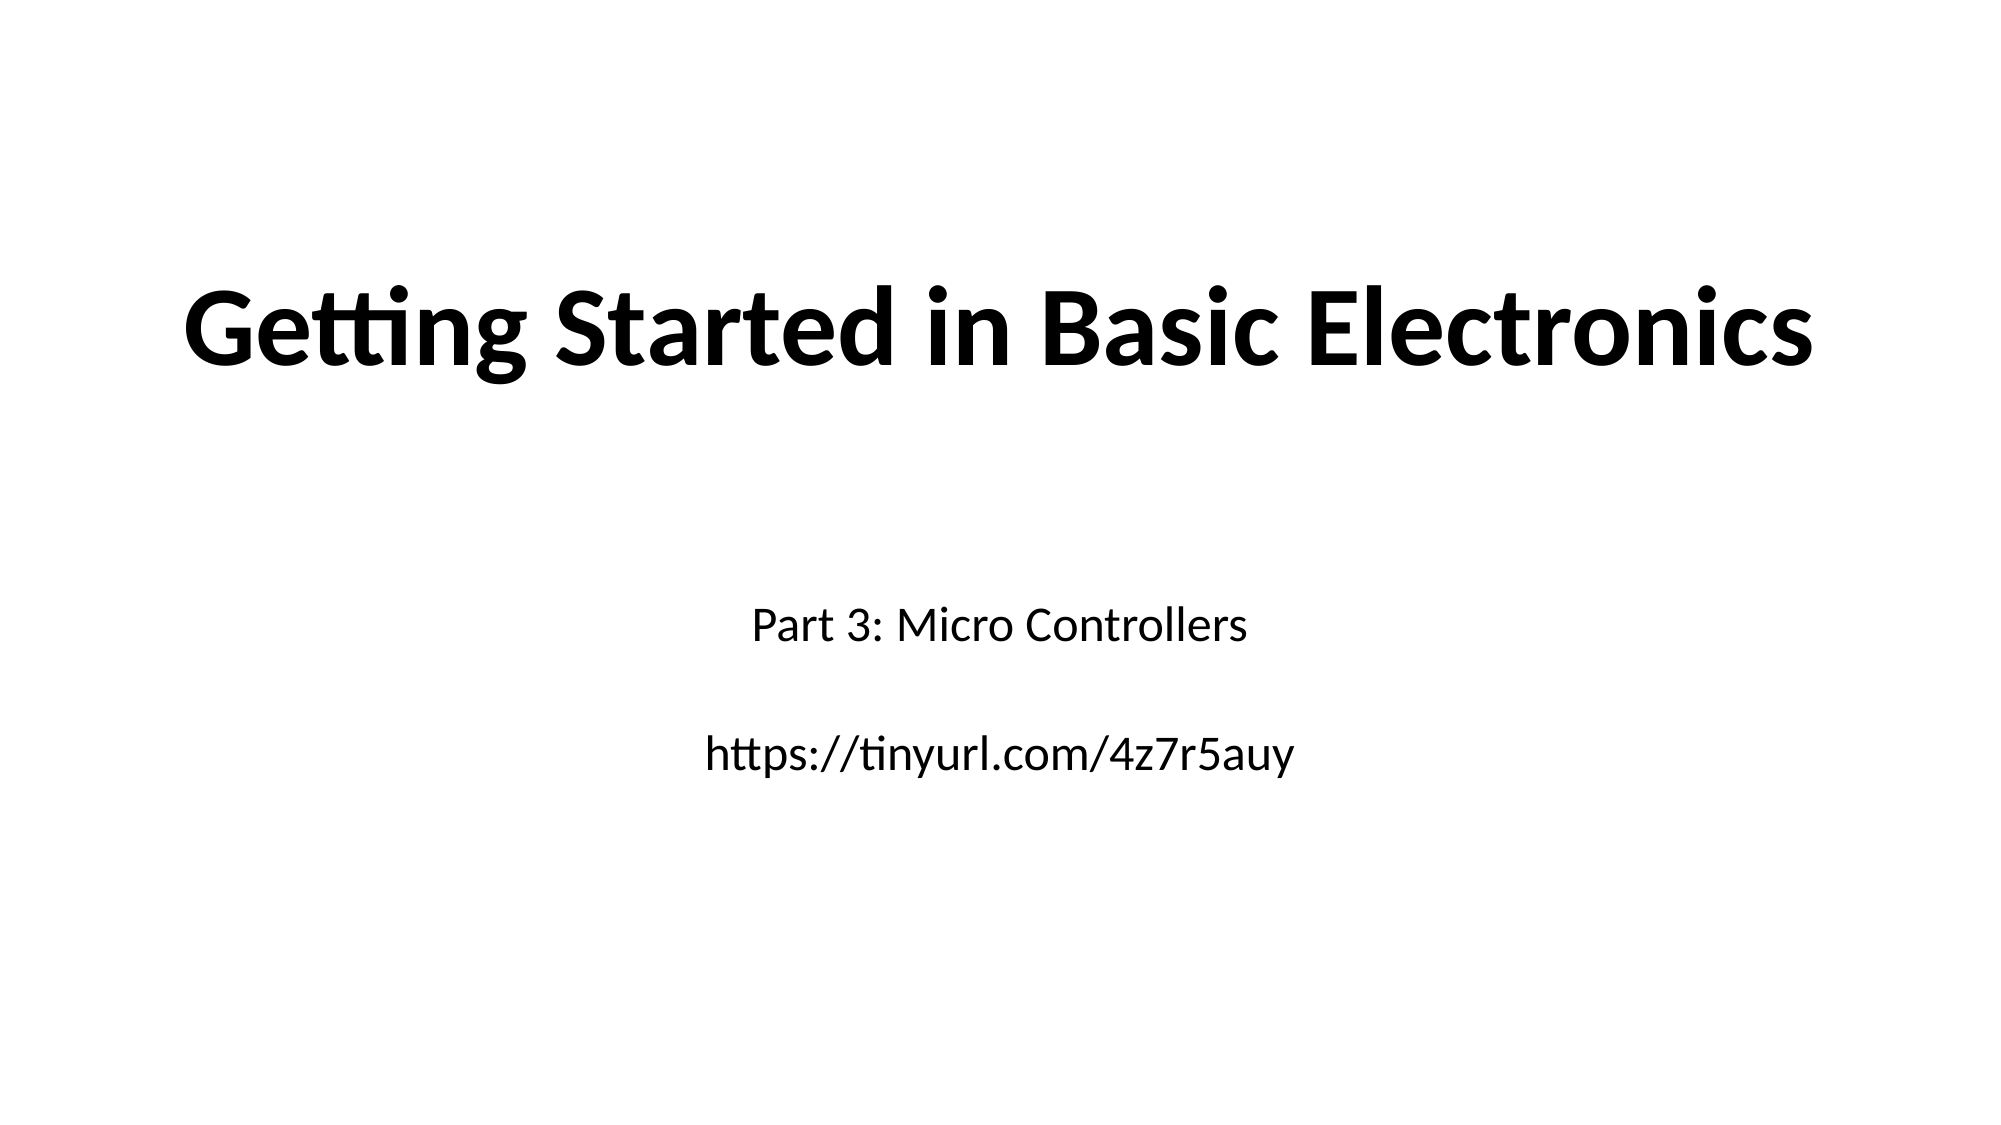

# Getting Started in Basic Electronics
Part 3: Micro Controllers
https://tinyurl.com/4z7r5auy